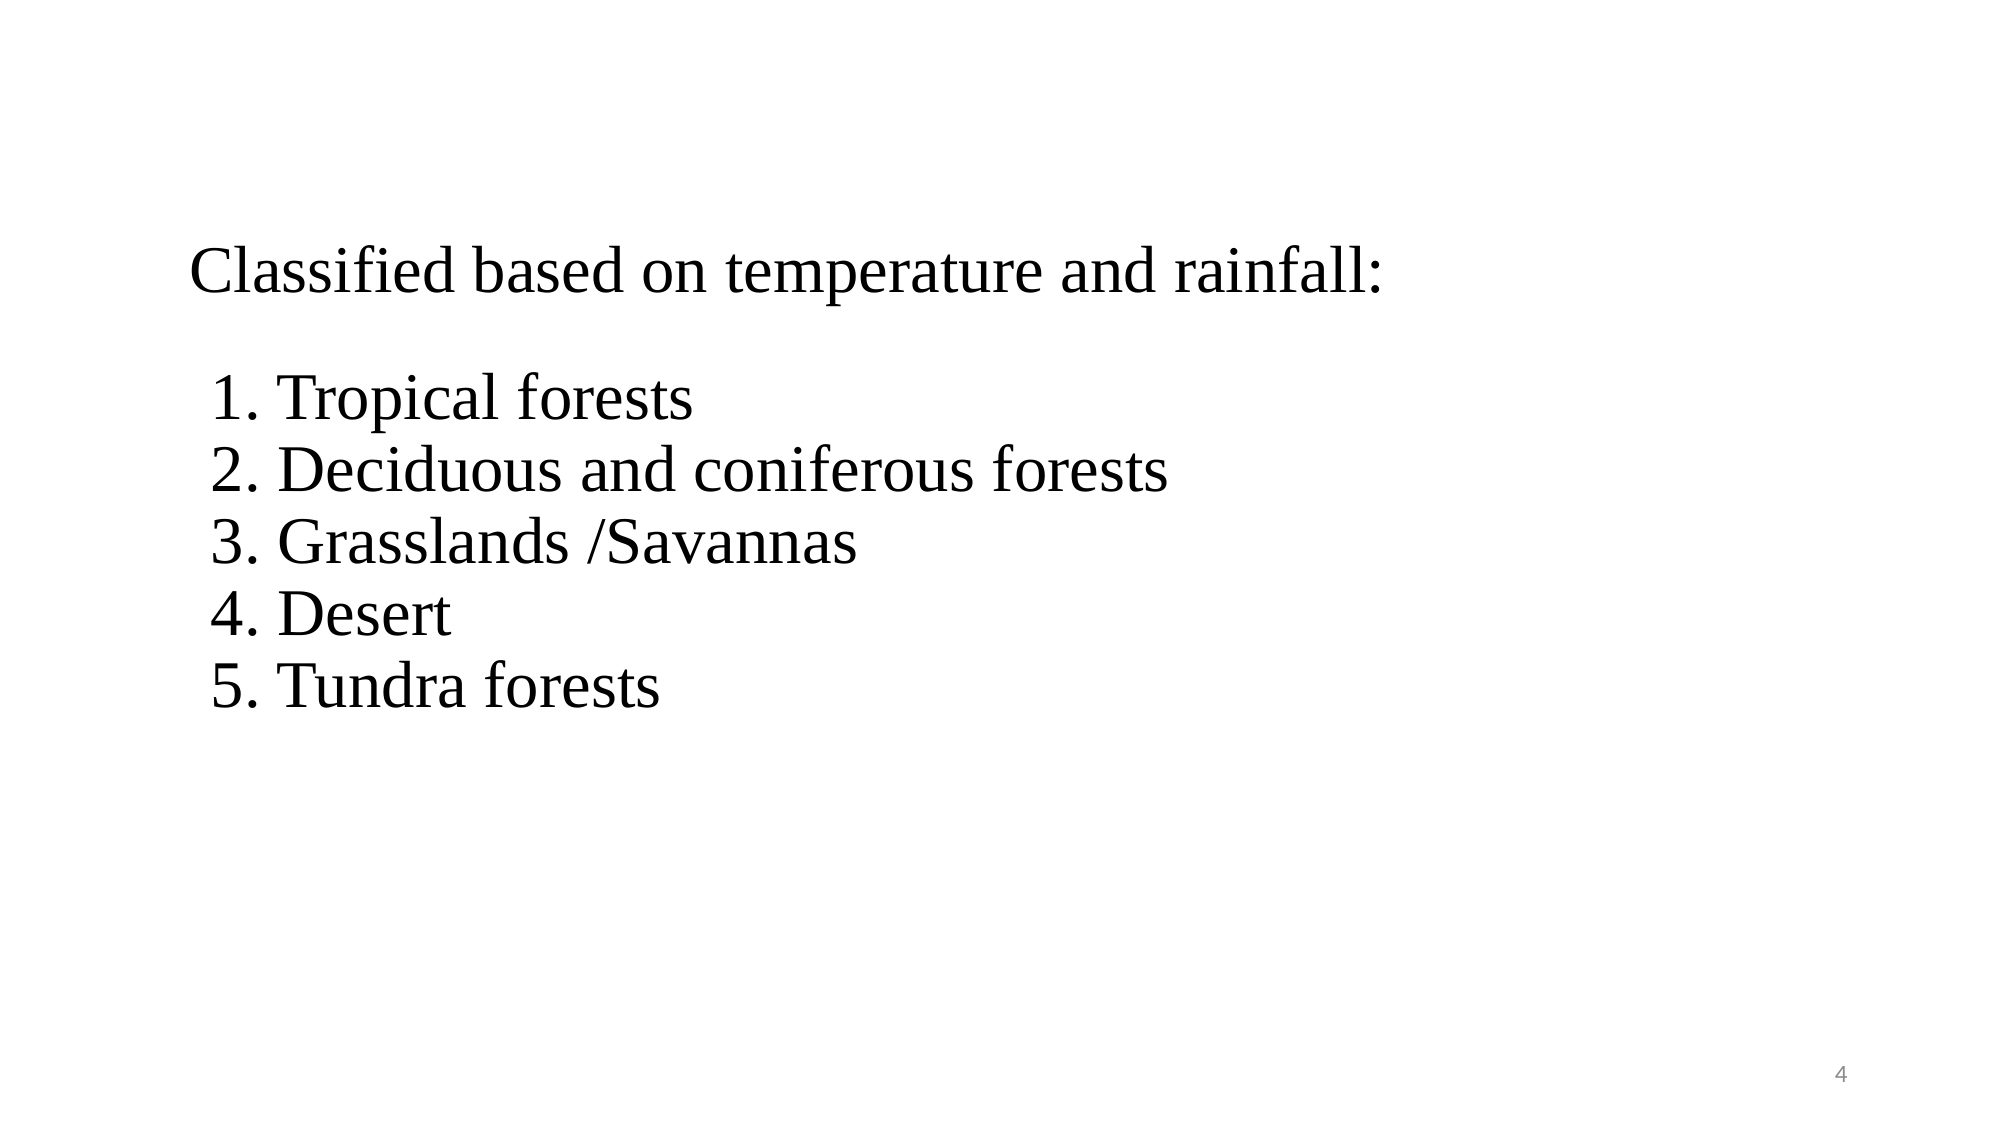

Classified based on temperature and rainfall:
# 1. Tropical forests 2. Deciduous and coniferous forests 3. Grasslands /Savannas 4. Desert 5. Tundra forests
4